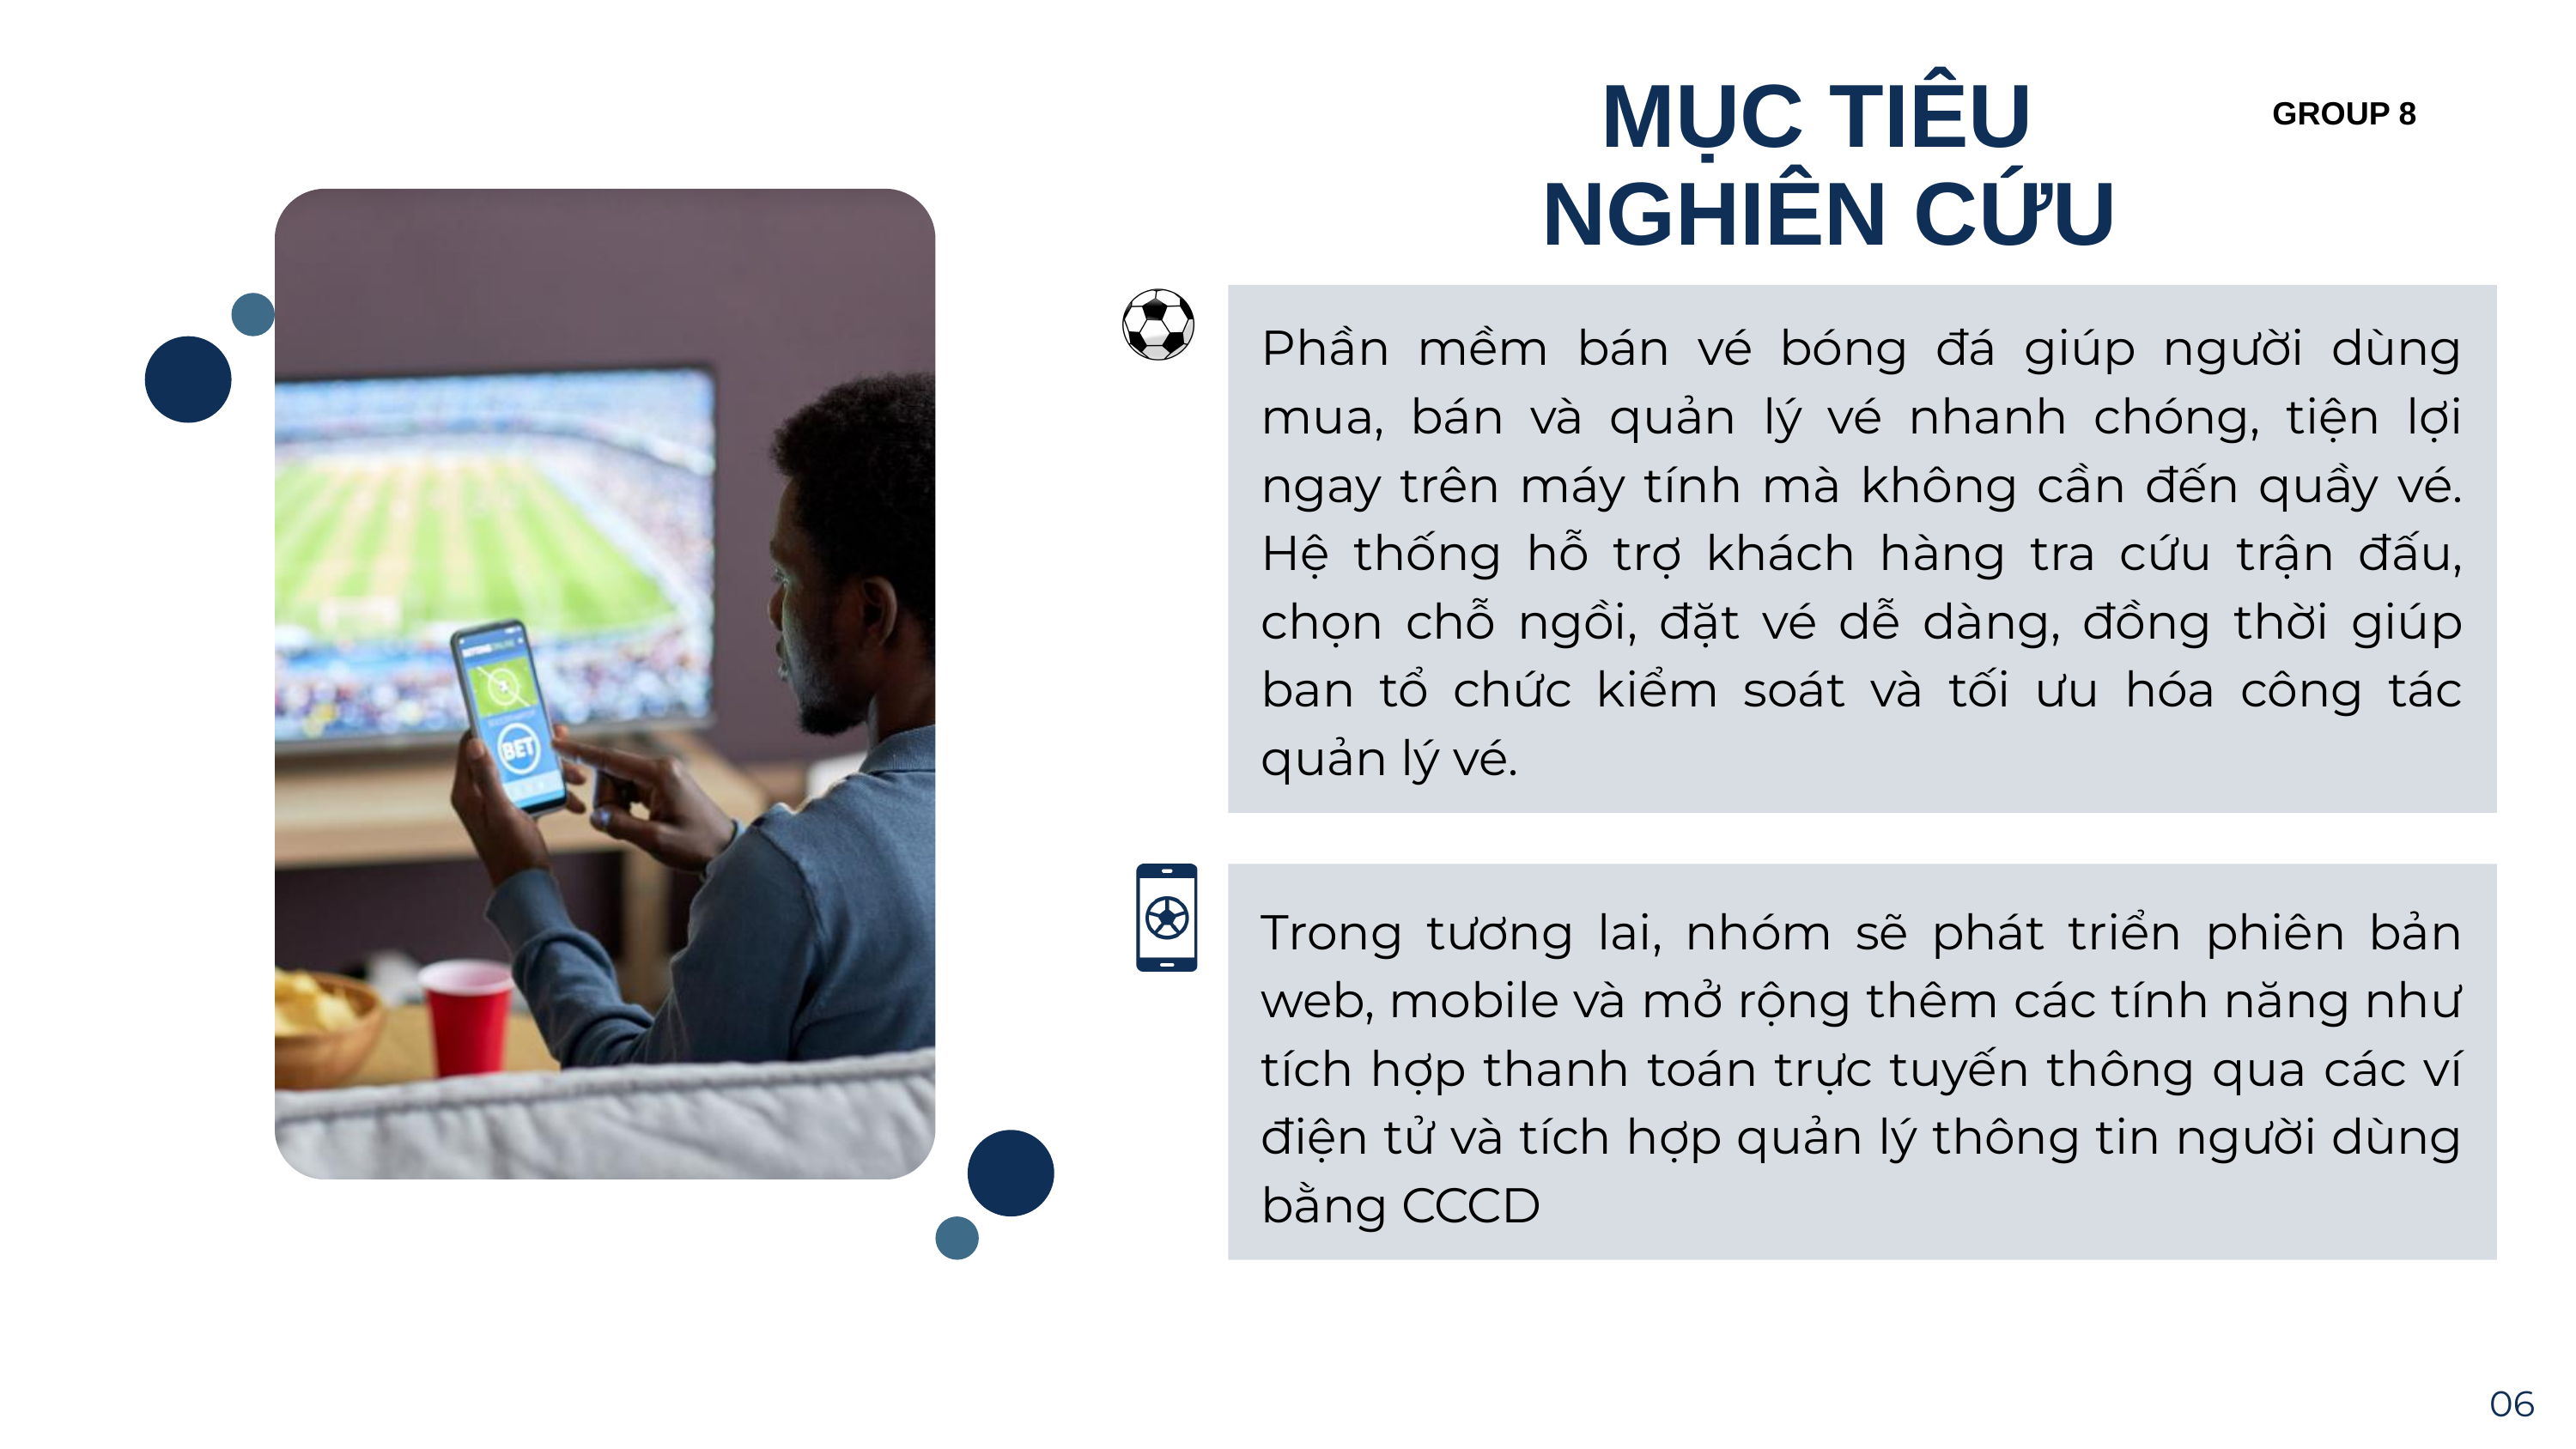

MỤC TIÊU
NGHIÊN CỨU
GROUP 8

Phần mềm bán vé bóng đá giúp người dùng mua, bán và quản lý vé nhanh chóng, tiện lợi ngay trên máy tính mà không cần đến quầy vé. Hệ thống hỗ trợ khách hàng tra cứu trận đấu, chọn chỗ ngồi, đặt vé dễ dàng, đồng thời giúp ban tổ chức kiểm soát và tối ưu hóa công tác quản lý vé.

Trong tương lai, nhóm sẽ phát triển phiên bản web, mobile và mở rộng thêm các tính năng như tích hợp thanh toán trực tuyến thông qua các ví điện tử và tích hợp quản lý thông tin người dùng bằng CCCD

06